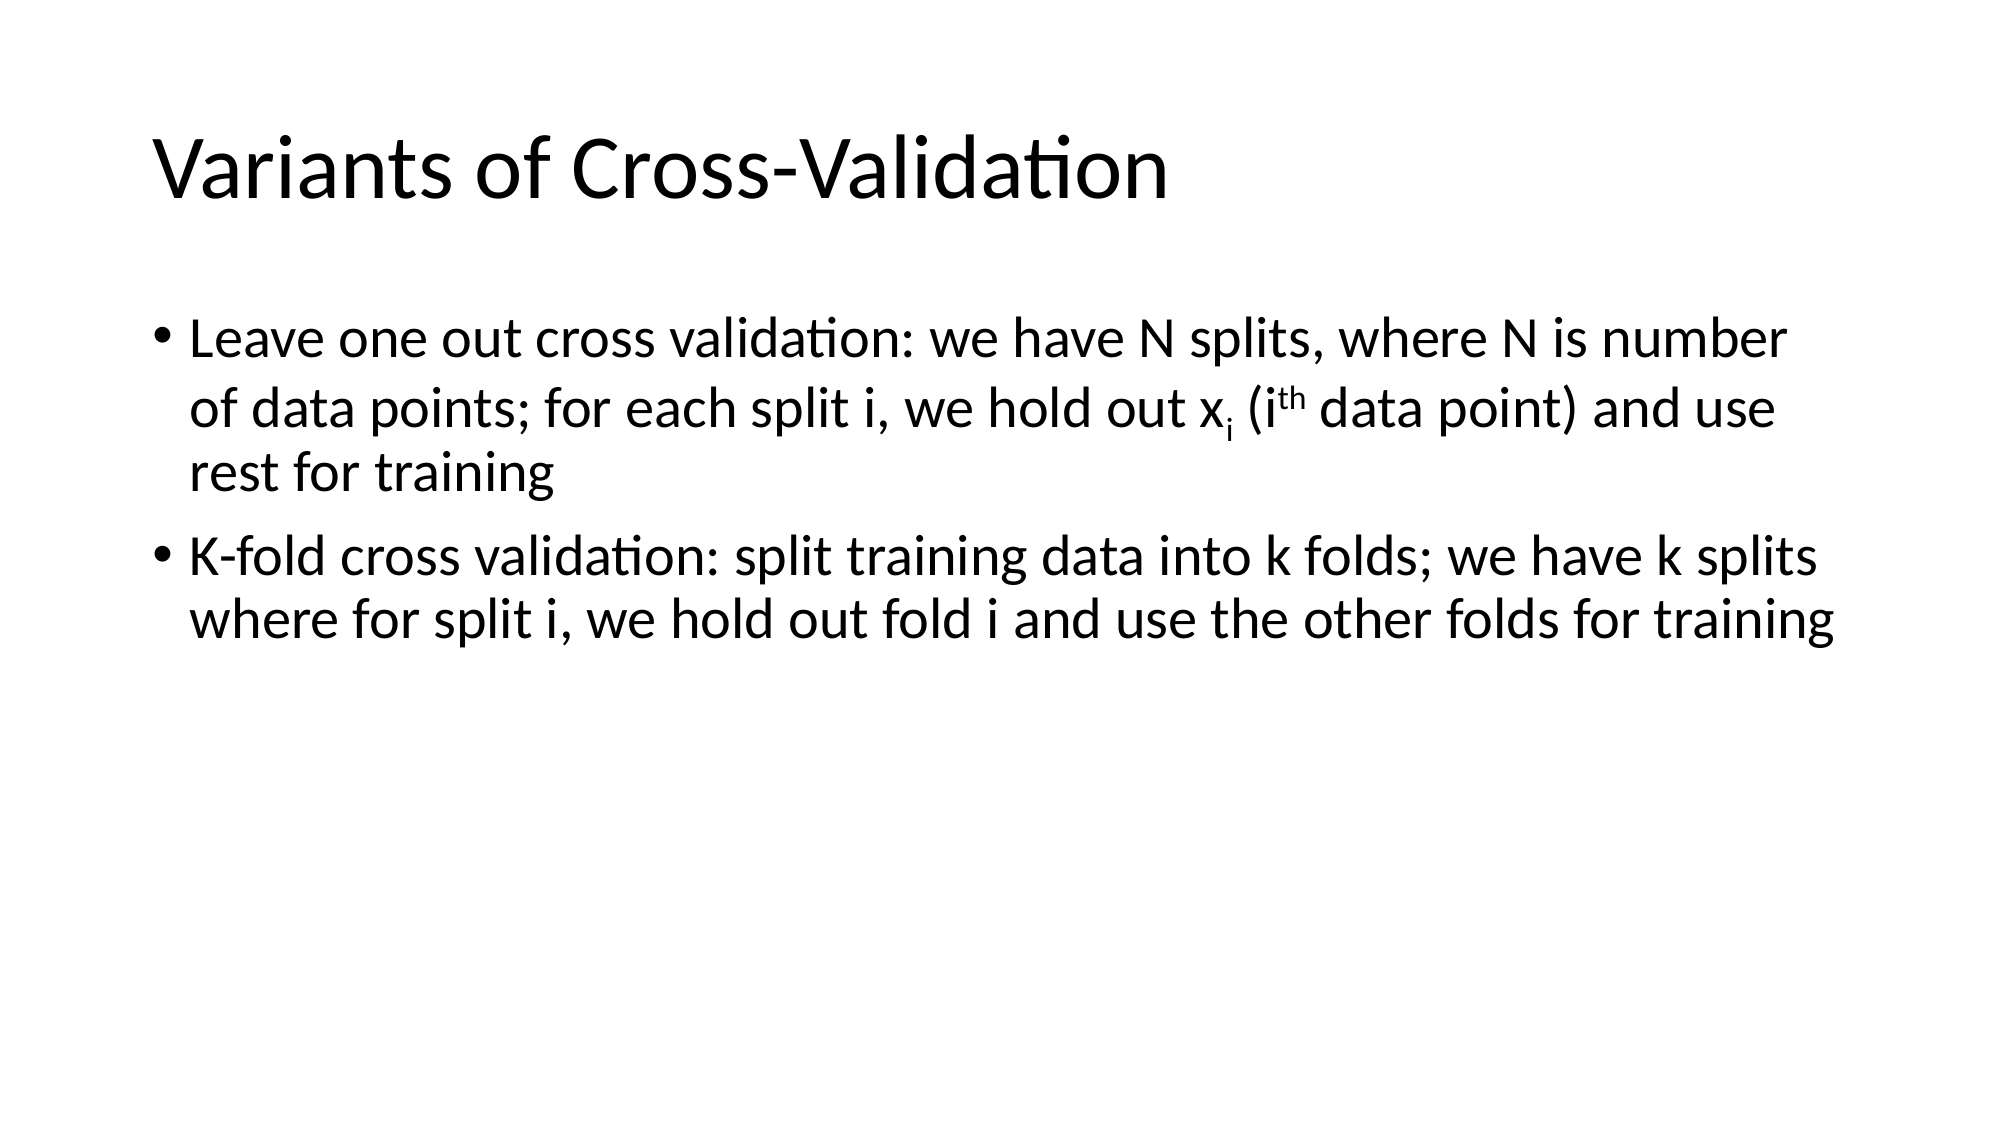

# Variants of Cross-Validation
Leave one out cross validation: we have N splits, where N is number of data points; for each split i, we hold out xi (ith data point) and use rest for training
K-fold cross validation: split training data into k folds; we have k splits where for split i, we hold out fold i and use the other folds for training